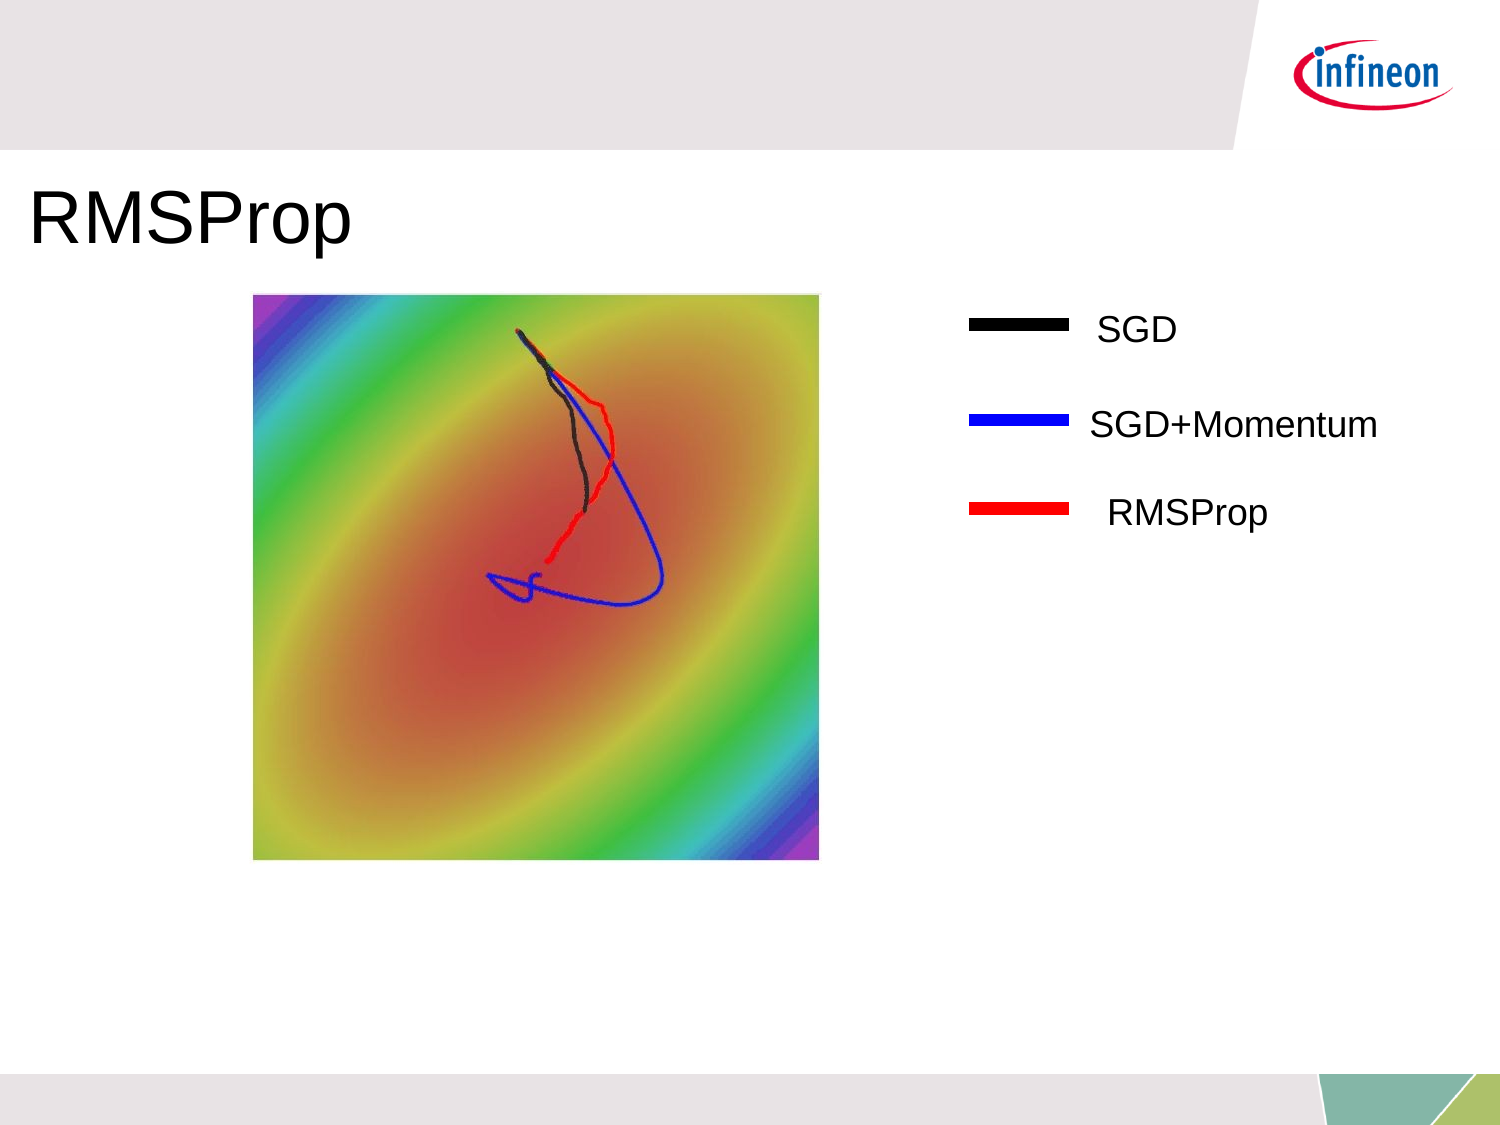

# RMSProp

SGD
SGD+Momentum  RMSProp

Fei-Fei Li & Justin Johnson & Serena Yeung	Lecture 7 -	April 25, 2017
Lecture 7 - 23
April 25, 2017